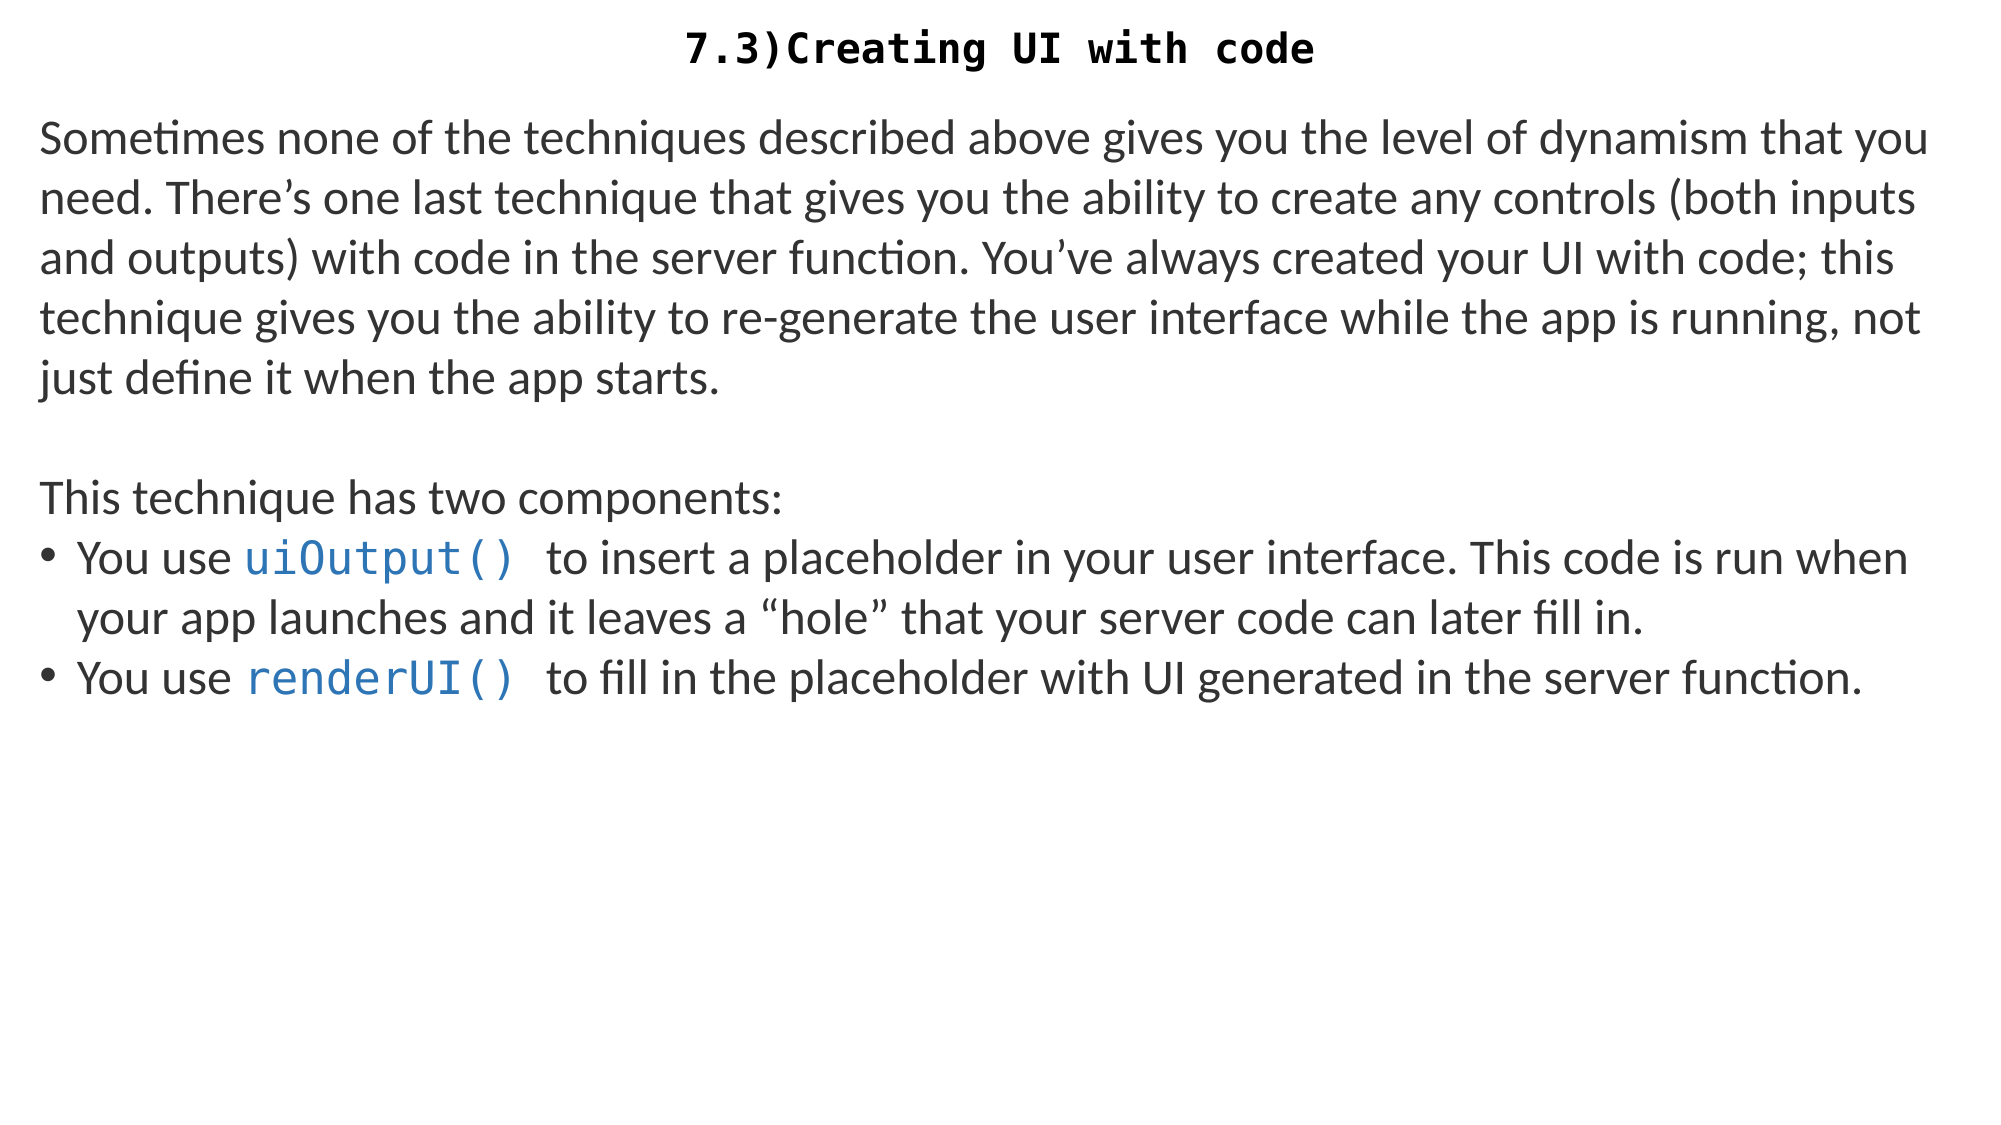

# 7.3)Creating UI with code
Sometimes none of the techniques described above gives you the level of dynamism that you need. There’s one last technique that gives you the ability to create any controls (both inputs and outputs) with code in the server function. You’ve always created your UI with code; this technique gives you the ability to re-generate the user interface while the app is running, not just define it when the app starts.

This technique has two components:
You use uiOutput() to insert a placeholder in your user interface. This code is run when your app launches and it leaves a “hole” that your server code can later fill in.
You use renderUI() to fill in the placeholder with UI generated in the server function.